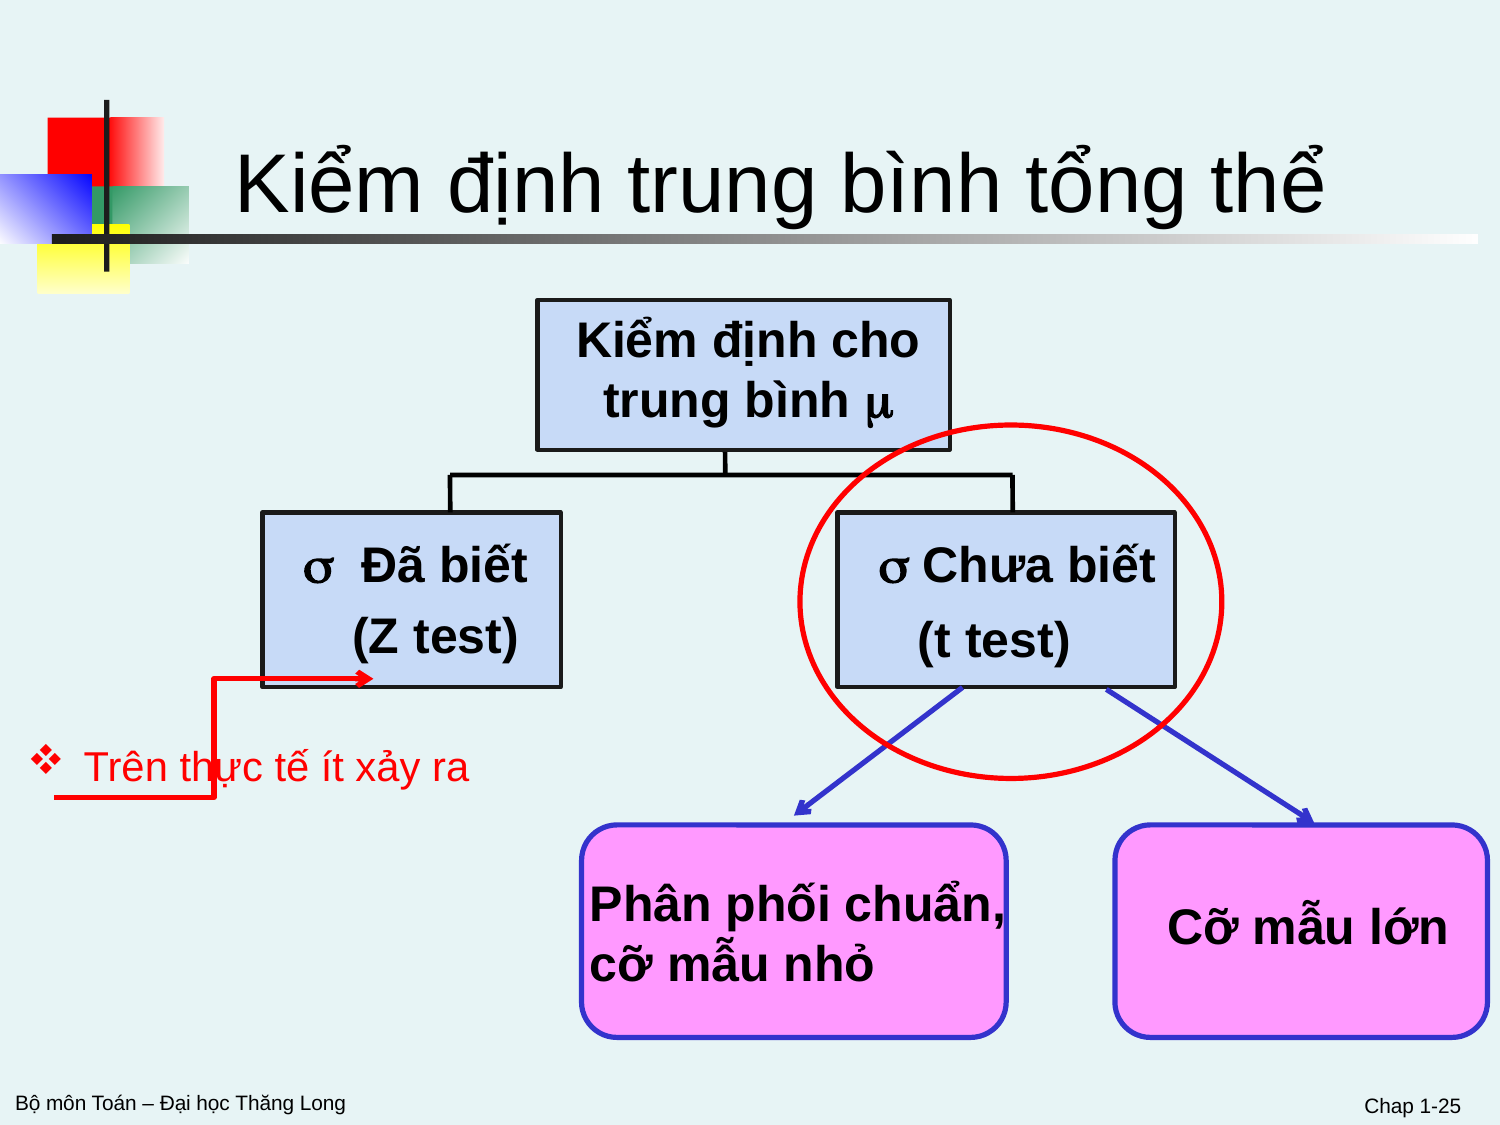

Kiểm định trung bình tổng thể
Kiểm định cho trung bình μ

σ  Đã biết
σ Chưa biết
(Z test)
(t test)
Trên thực tế ít xảy ra

Phân phối chuẩn, cỡ mẫu nhỏ
Cỡ mẫu lớn
Chap 1-25
Bộ môn Toán – Đại học Thăng Long